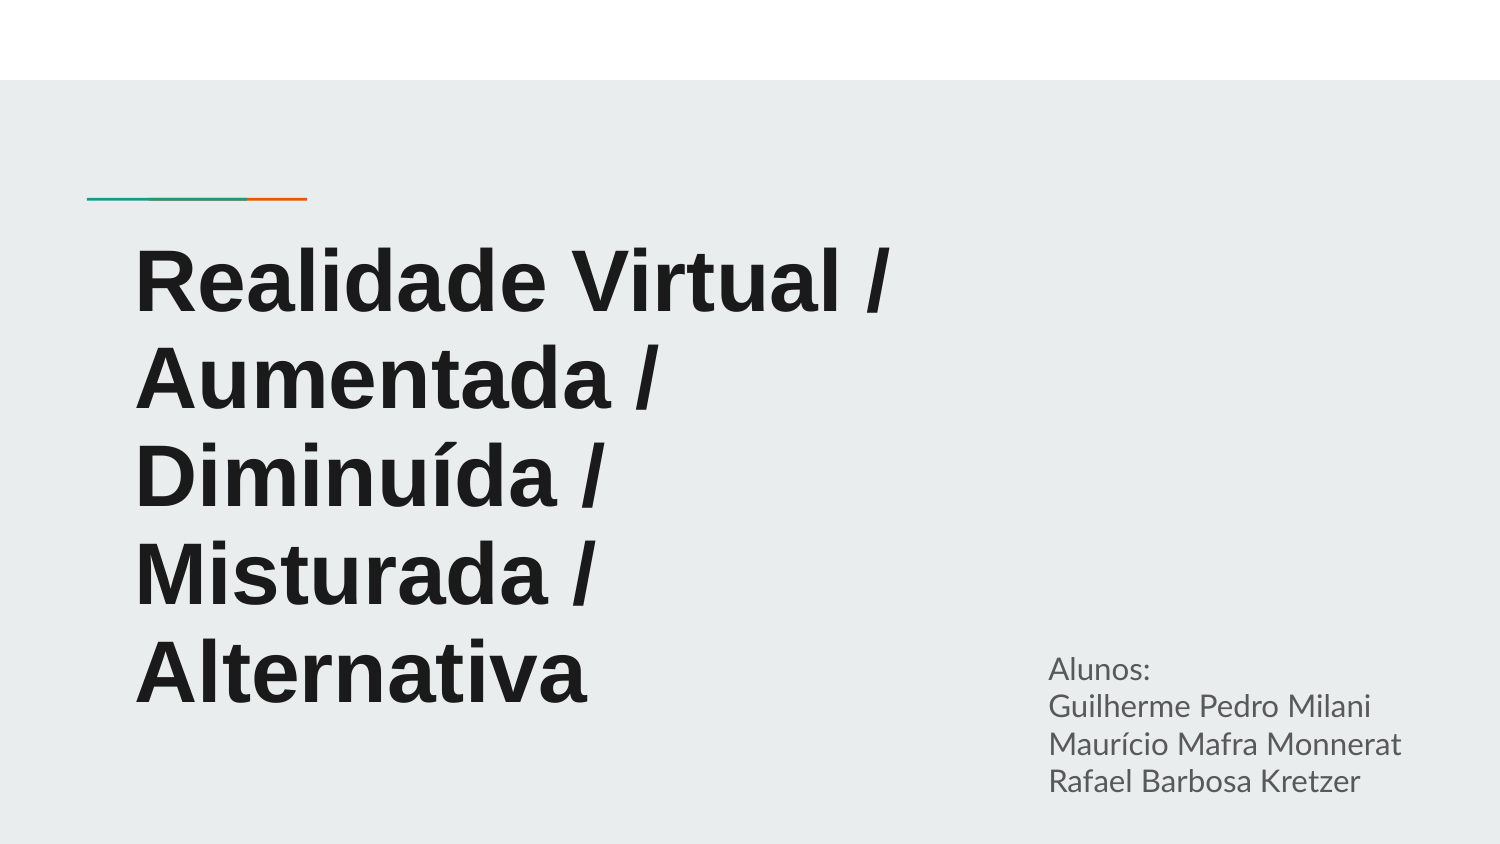

# Realidade Virtual /
Aumentada /
Diminuída /
Misturada /
Alternativa
Alunos:
Guilherme Pedro Milani
Maurício Mafra Monnerat
Rafael Barbosa Kretzer